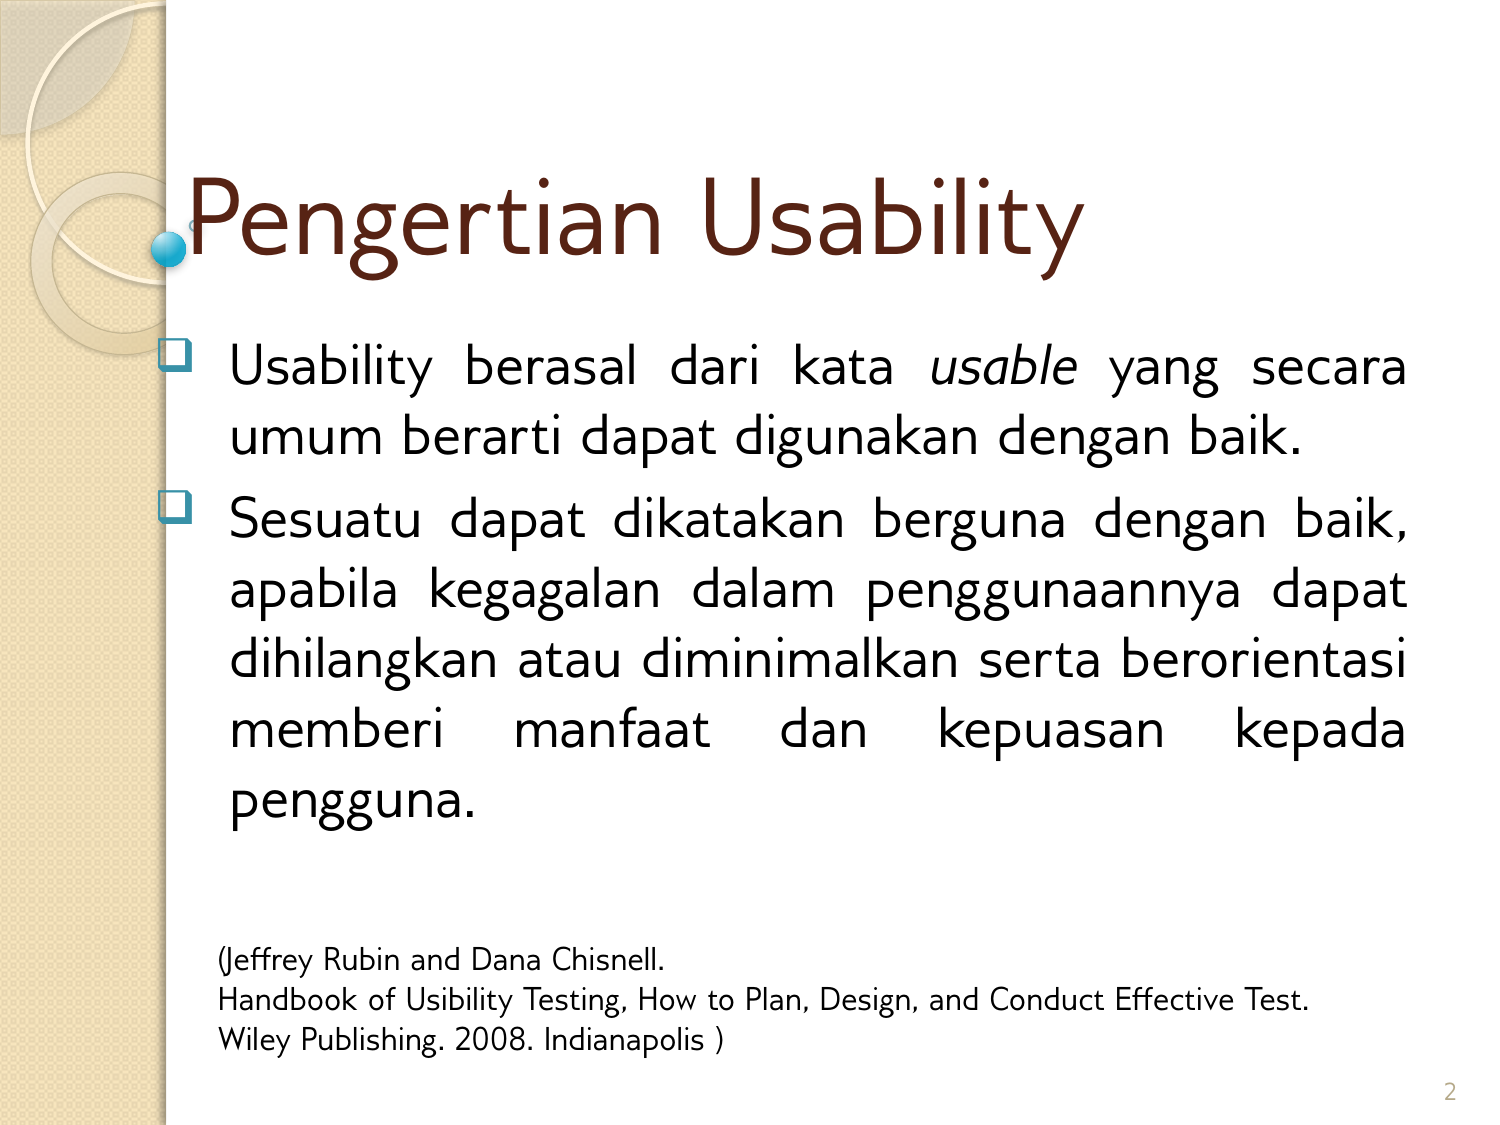

# Pengertian Usability
Usability berasal dari kata usable yang secara umum berarti dapat digunakan dengan baik.
Sesuatu dapat dikatakan berguna dengan baik, apabila kegagalan dalam penggunaannya dapat dihilangkan atau diminimalkan serta berorientasi memberi manfaat dan kepuasan kepada pengguna.
(Jeffrey Rubin and Dana Chisnell.
Handbook of Usibility Testing, How to Plan, Design, and Conduct Effective Test.
Wiley Publishing. 2008. Indianapolis )
2